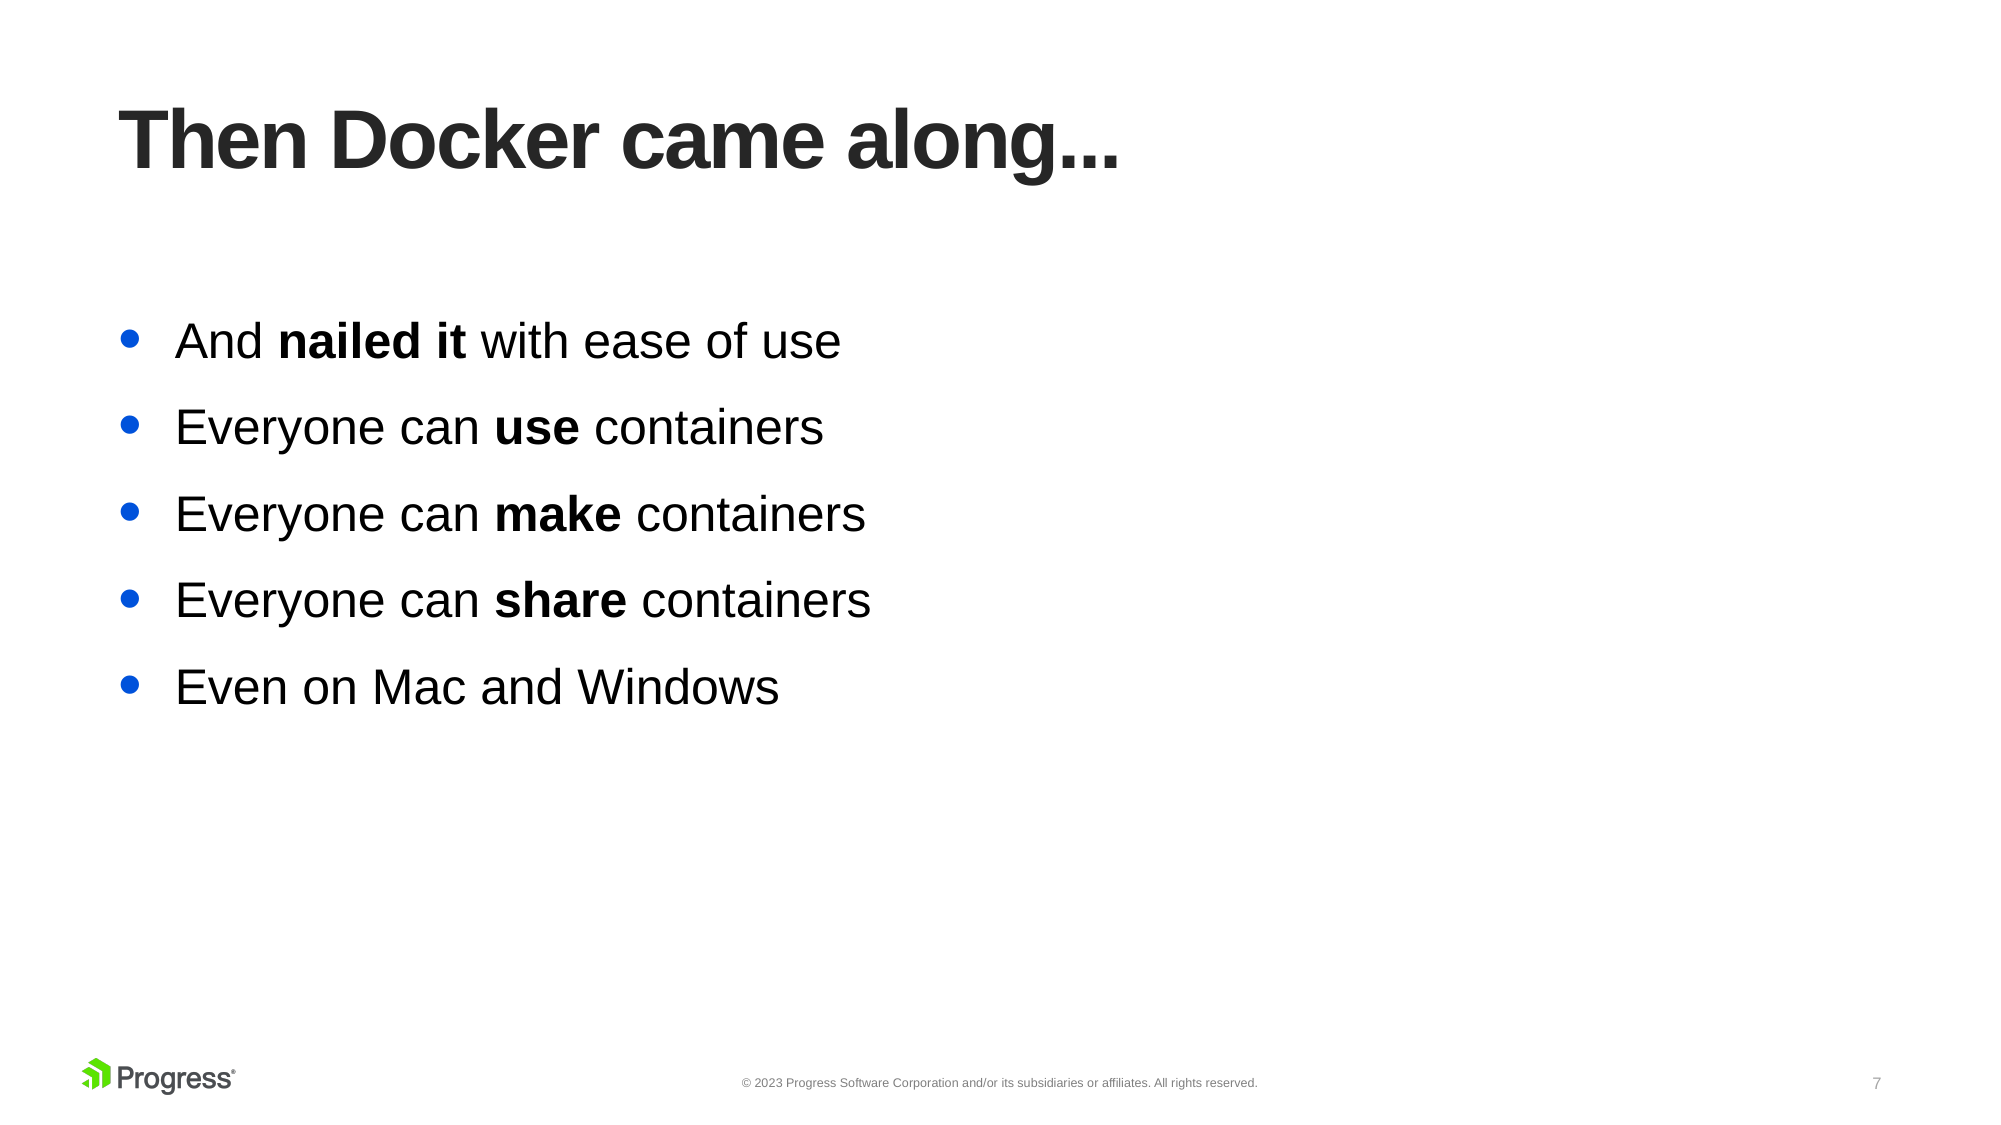

# Then Docker came along...
And nailed it with ease of use
Everyone can use containers
Everyone can make containers
Everyone can share containers
Even on Mac and Windows